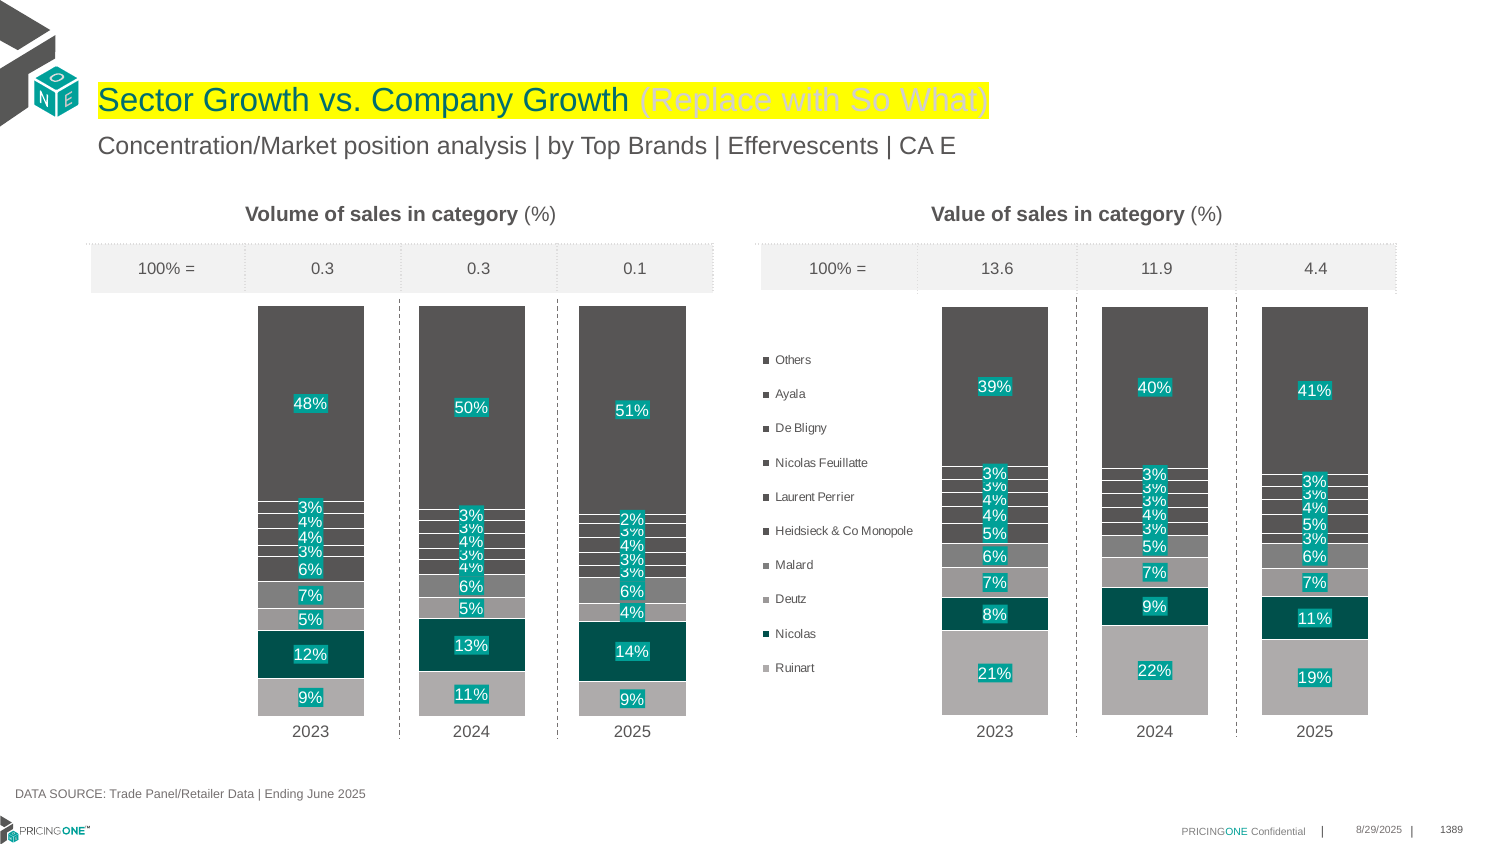

# Sector Growth vs. Company Growth (Replace with So What)
Concentration/Market position analysis | by Top Brands | Effervescents | CA E
| Volume of sales in category (%) |  |  |  |
| --- | --- | --- | --- |
| 100% = | 0.3 | 0.3 | 0.1 |
| Value of sales in category (%) |  |  |  |
| --- | --- | --- | --- |
| 100% = | 13.6 | 11.9 | 4.4 |

### Chart

| Category | Ruinart | Nicolas | Deutz | Malard | Heidsieck & Co Monopole | Laurent Perrier | Nicolas Feuillatte | De Bligny | Ayala | Others |
|---|---|---|---|---|---|---|---|---|---|---|
| 2023 | 0.09245563846467486 | 0.11709854177923486 | 0.05178523481033848 | 0.06649672322976508 | 0.060970799120890776 | 0.027162220844700647 | 0.04023946776102284 | 0.03809141807742924 | 0.027931275669690954 | 0.4777686802422523 |
| 2024 | 0.10810759627912614 | 0.12965866739387327 | 0.05148016846953307 | 0.05677514165378905 | 0.036462594309608215 | 0.025418143805108626 | 0.035909614277489926 | 0.03355376783928734 | 0.02623246371541981 | 0.49640184225676454 |
| 2025 | 0.08581265298811917 | 0.14456009074807458 | 0.04383171804414018 | 0.0629266254054807 | 0.02984138987840554 | 0.03206033950924397 | 0.036896256641923225 | 0.03211009174311927 | 0.023662162431093155 | 0.5082986726104002 |

### Chart

| Category | Ruinart | Nicolas | Deutz | Malard | Heidsieck & Co Monopole | Laurent Perrier | Nicolas Feuillatte | De Bligny | Ayala | Others |
|---|---|---|---|---|---|---|---|---|---|---|
| 2023 | 0.20814137744326308 | 0.0807228175898143 | 0.07227530349760314 | 0.05859437268139011 | 0.050239509453652596 | 0.03986694074107927 | 0.03596650806961153 | 0.0314602869271831 | 0.030188483255465283 | 0.39254440034093757 |
| 2024 | 0.22063652012419954 | 0.09290387863568982 | 0.07358996145142689 | 0.053319019186442856 | 0.0323499551441823 | 0.036477346676151094 | 0.03403530878993964 | 0.030600401556751824 | 0.030282683365719387 | 0.3958049250694966 |
| 2025 | 0.18588353696492751 | 0.10523951891751898 | 0.06778296764461327 | 0.060601035045232114 | 0.0260606033068741 | 0.04545634226464989 | 0.036730474766796764 | 0.03092958693607528 | 0.029145519726290058 | 0.412170414427022 |
DATA SOURCE: Trade Panel/Retailer Data | Ending June 2025

8/29/2025
1389